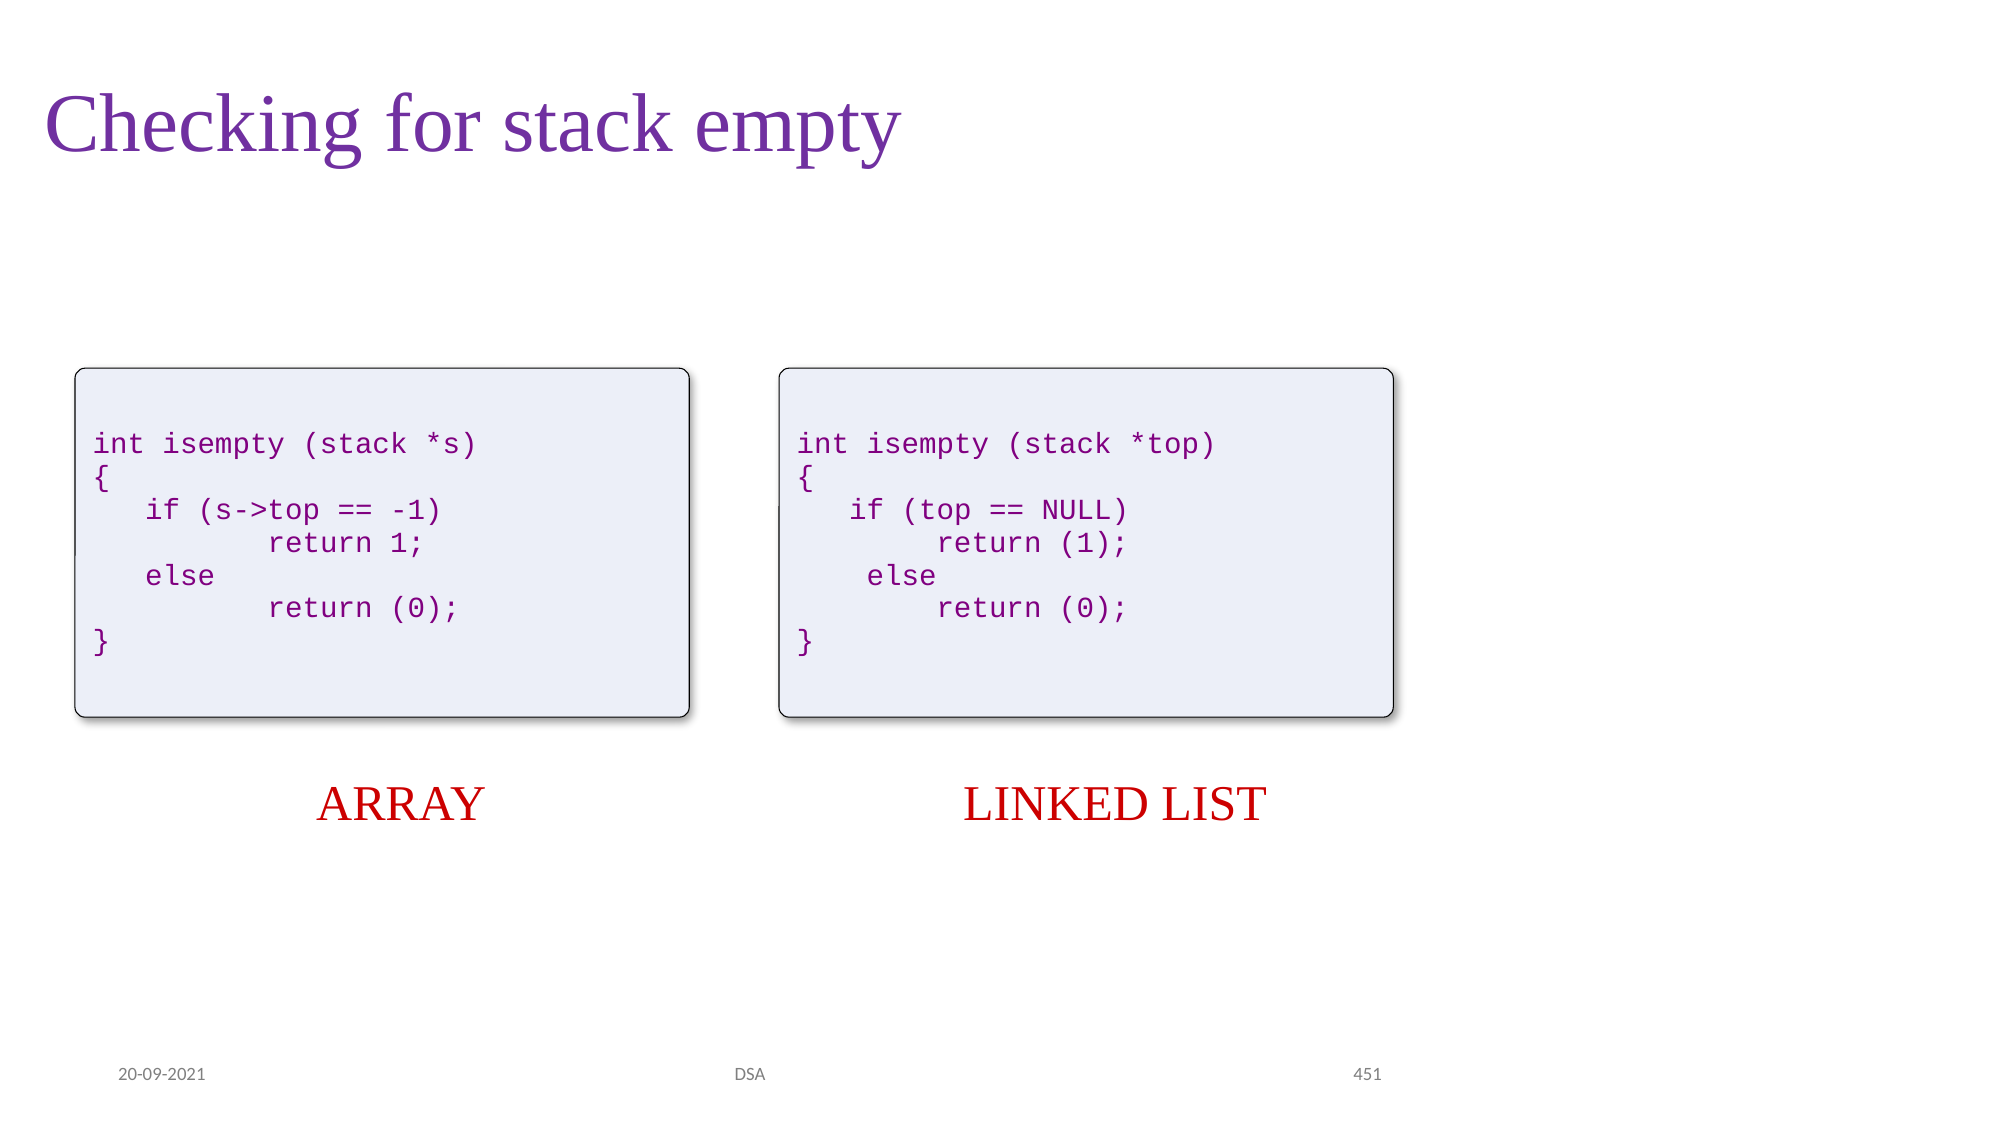

# Checking for stack empty
int isempty (stack *s)
{
   if (s->top == -1)
          return 1;
   else
          return (0);
}
int isempty (stack *top)
{
   if (top == NULL)
        return (1);
    else
        return (0);
}
ARRAY
LINKED LIST
20-09-2021
DSA
451